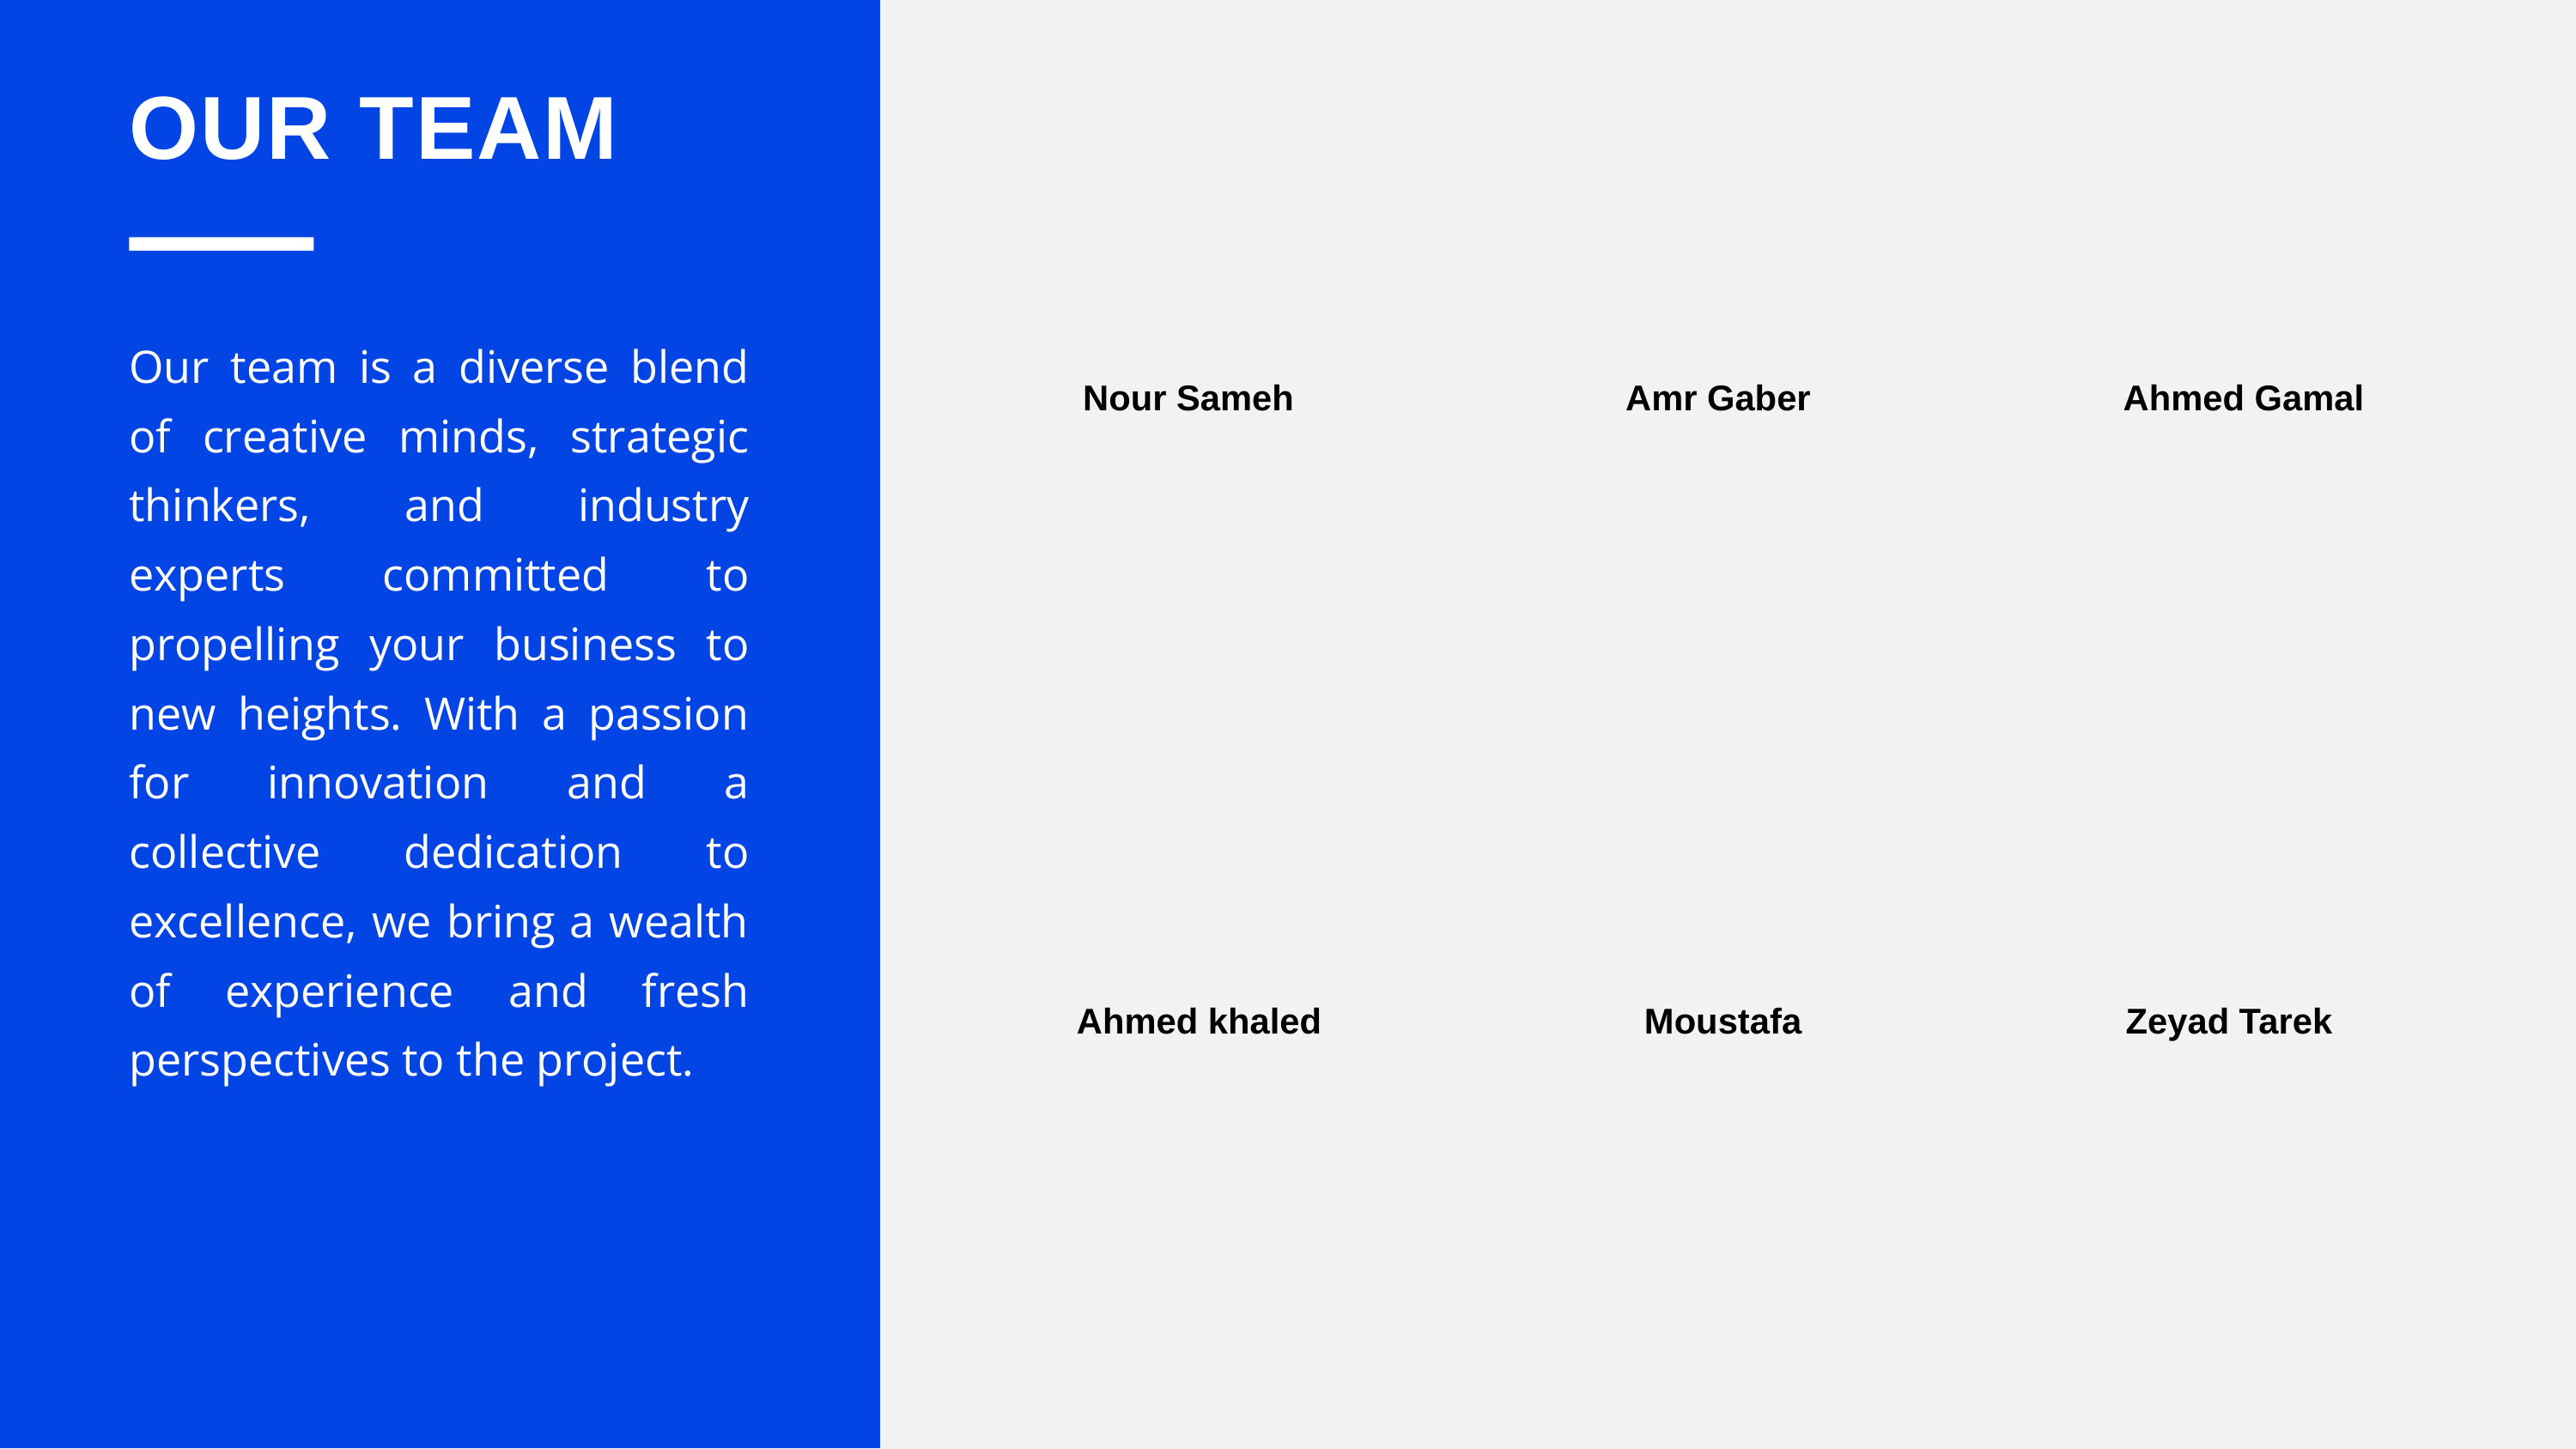

OUR TEAM

Our team is a diverse blend of creative minds, strategic thinkers, and industry experts committed to propelling your business to new heights. With a passion for innovation and a collective dedication to excellence, we bring a wealth of experience and fresh perspectives to the project.
Nour Sameh
Amr Gaber
Ahmed Gamal
Ahmed khaled
Moustafa
Zeyad Tarek